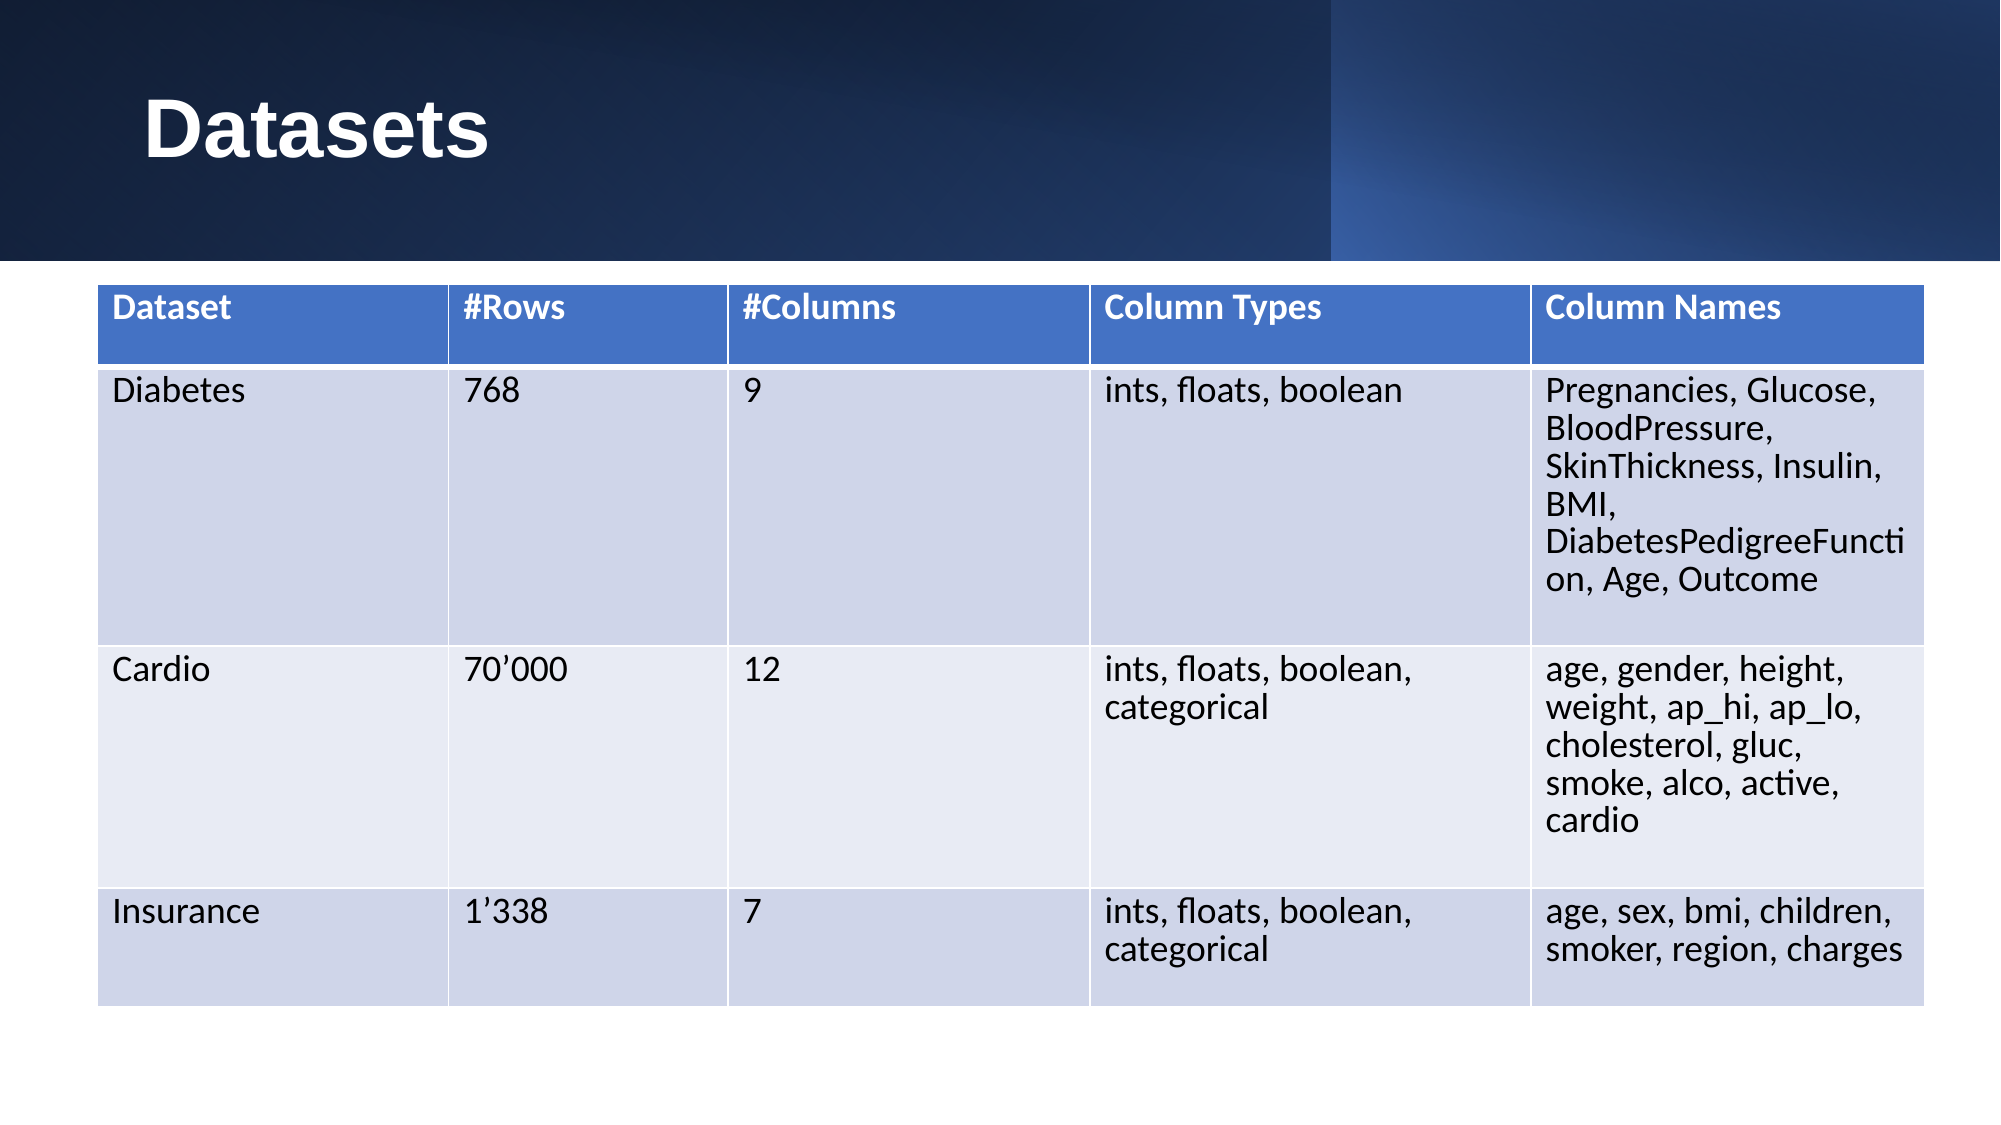

# Datasets
| Dataset | #Rows | #Columns | Column Types | Column Names |
| --- | --- | --- | --- | --- |
| Diabetes | 768 | 9 | ints, floats, boolean | Pregnancies, Glucose, BloodPressure, SkinThickness, Insulin, BMI, DiabetesPedigreeFunction, Age, Outcome |
| Cardio | 70’000 | 12 | ints, floats, boolean, categorical | age, gender, height, weight, ap\_hi, ap\_lo, cholesterol, gluc, smoke, alco, active, cardio |
| Insurance | 1’338 | 7 | ints, floats, boolean, categorical | age, sex, bmi, children, smoker, region, charges |
16